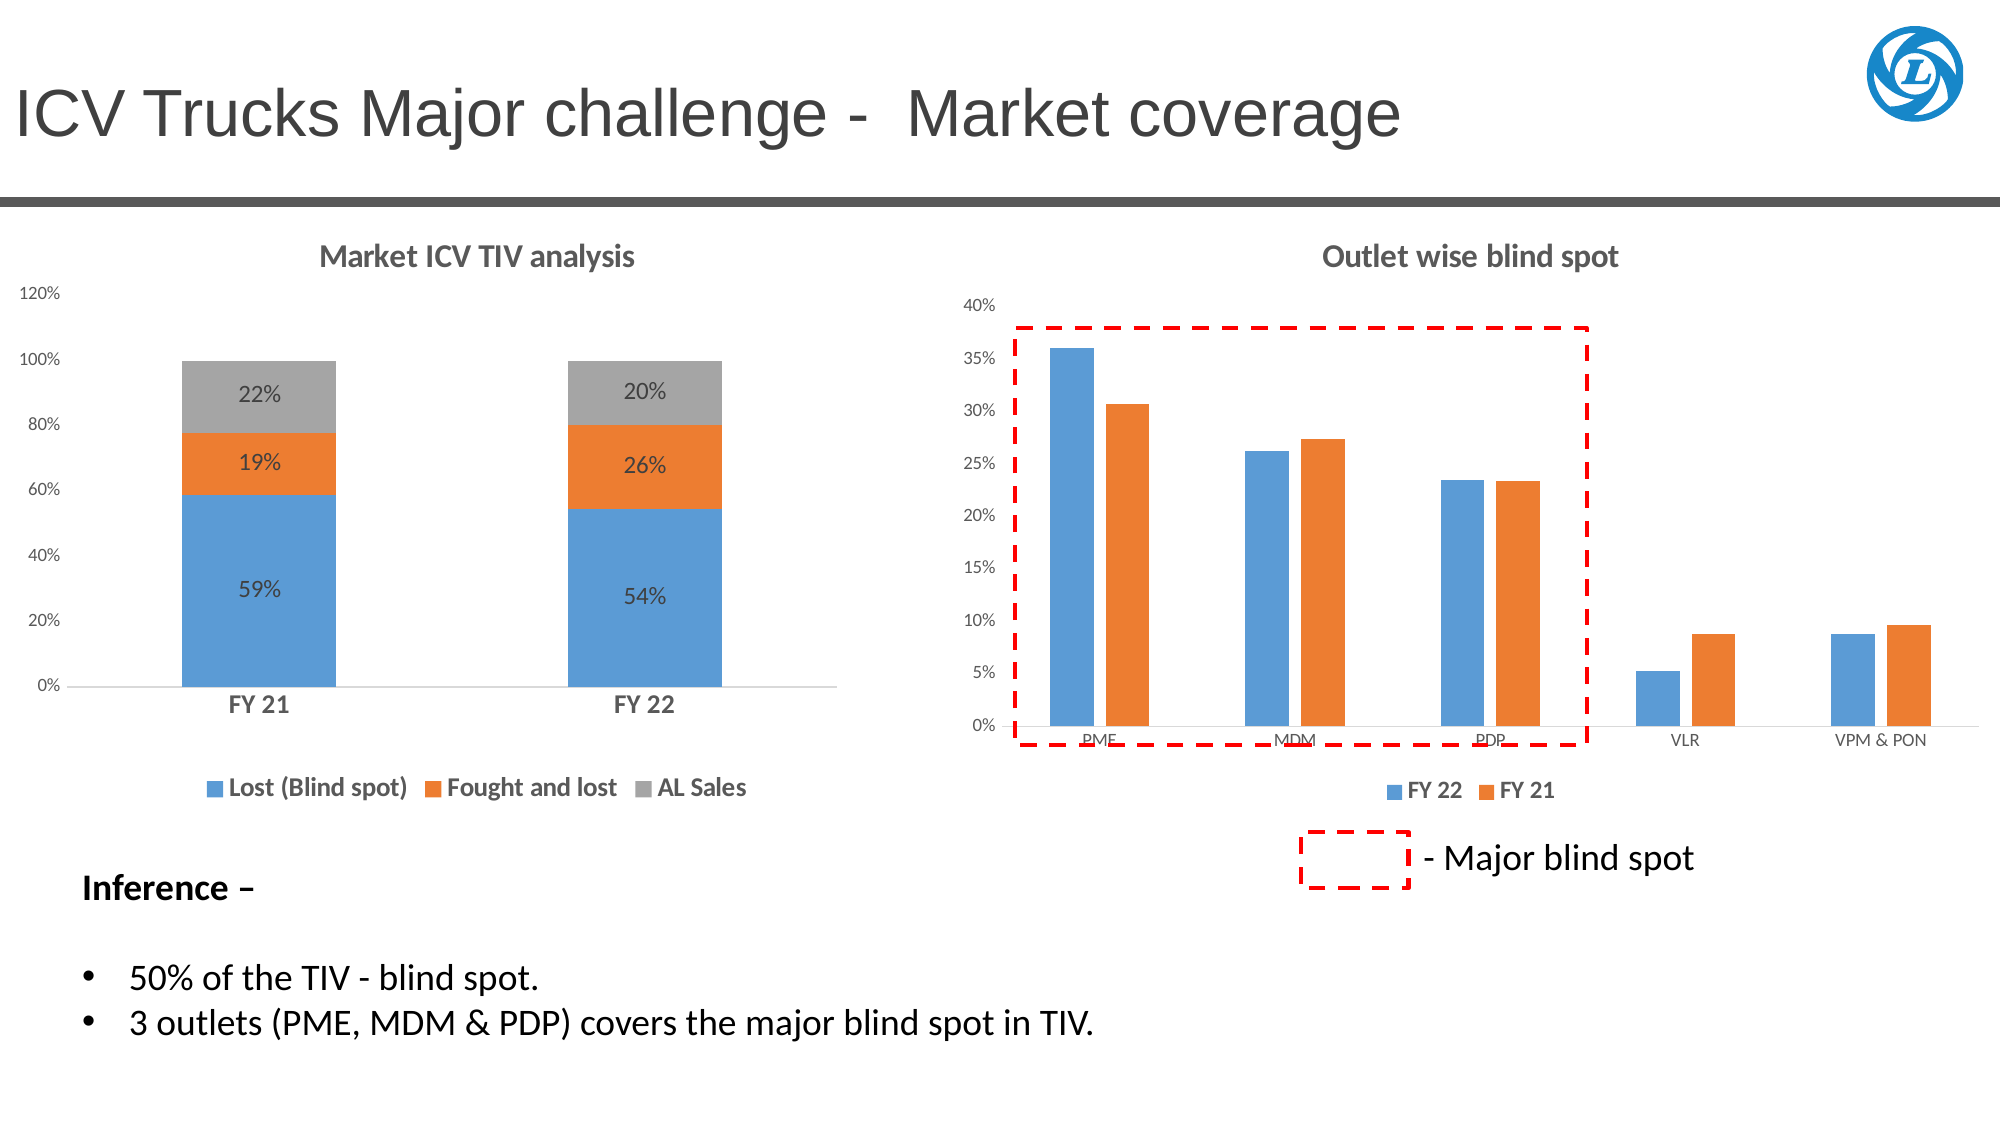

ICV Trucks Major challenge -  Market coverage

### Chart: Market ICV TIV analysis

| Category | Lost (Blind spot) | Fought and lost | AL Sales |
|---|---|---|---|
| FY 21 | 0.5866314863676341 | 0.19217238346525944 | 0.22119613016710643 |
| FY 22 | 0.5446040761777481 | 0.25726695623120616 | 0.19812896759104578 |

### Chart: Outlet wise blind spot

| Category | FY 22 | FY 21 |
|---|---|---|
| PME | 0.36073619631901843 | 0.3073463268365817 |
| MDM | 0.26319018404907973 | 0.27436281859070466 |
| PDP | 0.23496932515337424 | 0.23388305847076463 |
| VLR | 0.05276073619631902 | 0.08770614692653673 |
| VPM & PON | 0.08834355828220859 | 0.0967016491754123 |
- Major blind spot

Inference –

50% of the TIV - blind spot.
3 outlets (PME, MDM & PDP) covers the major blind spot in TIV.